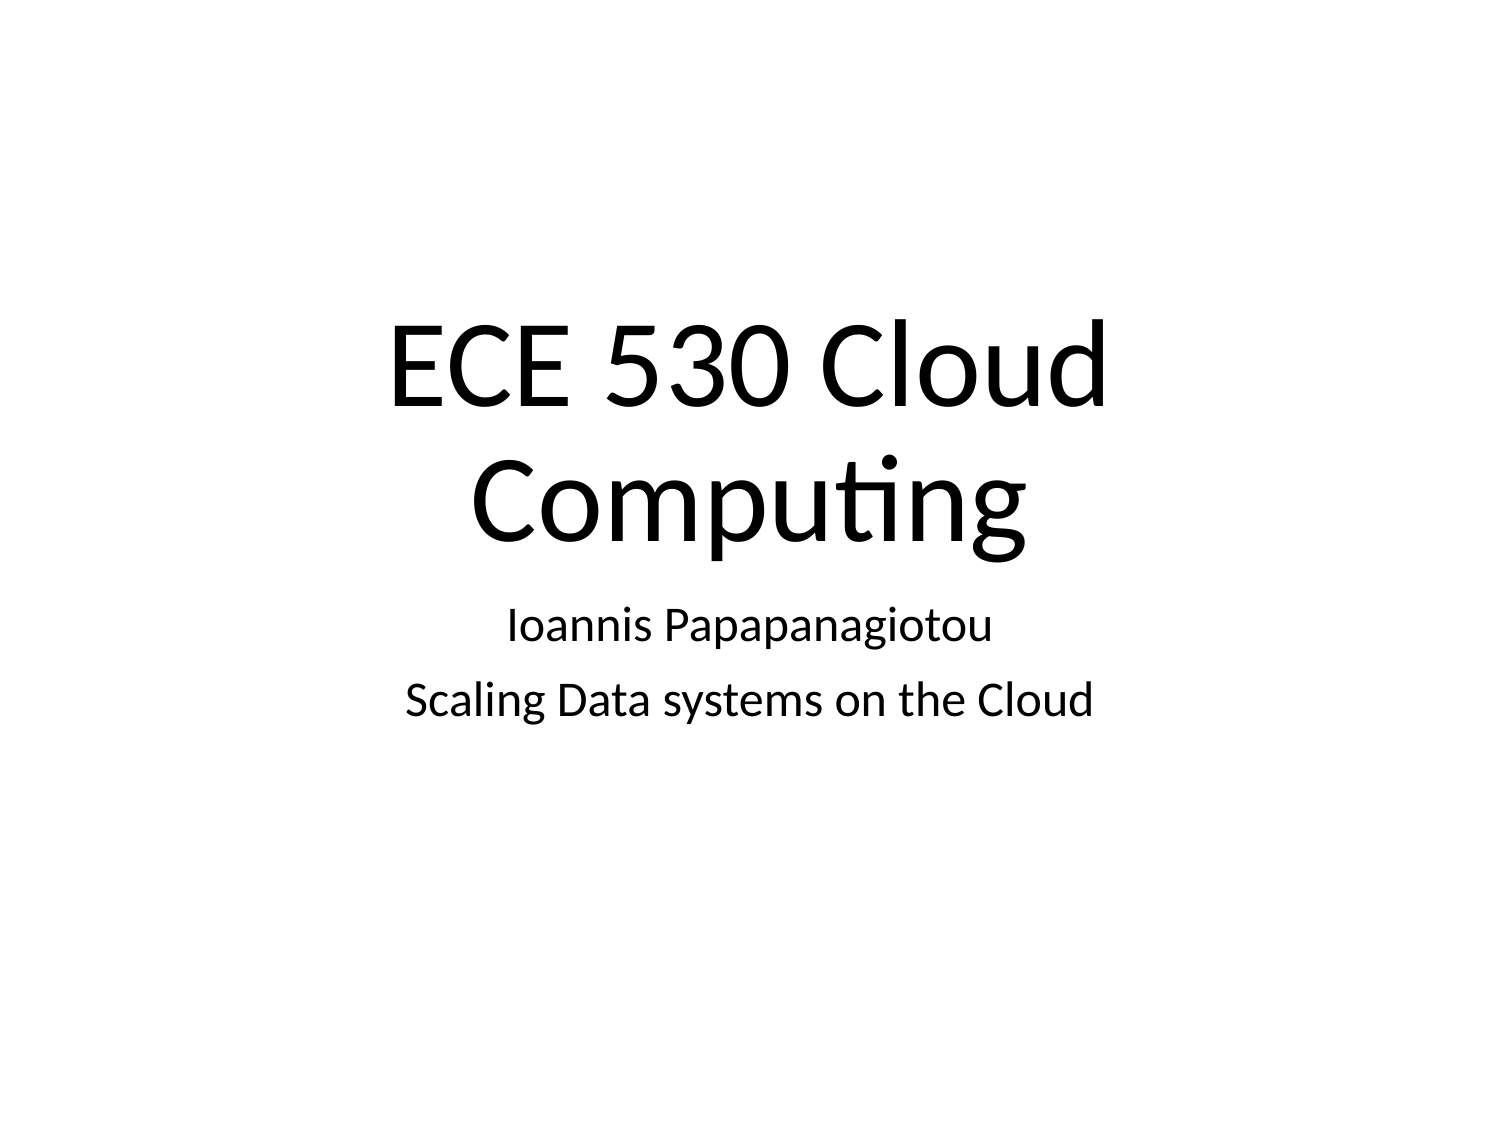

# ECE 530 Cloud Computing
Ioannis Papapanagiotou
Scaling Data systems on the Cloud